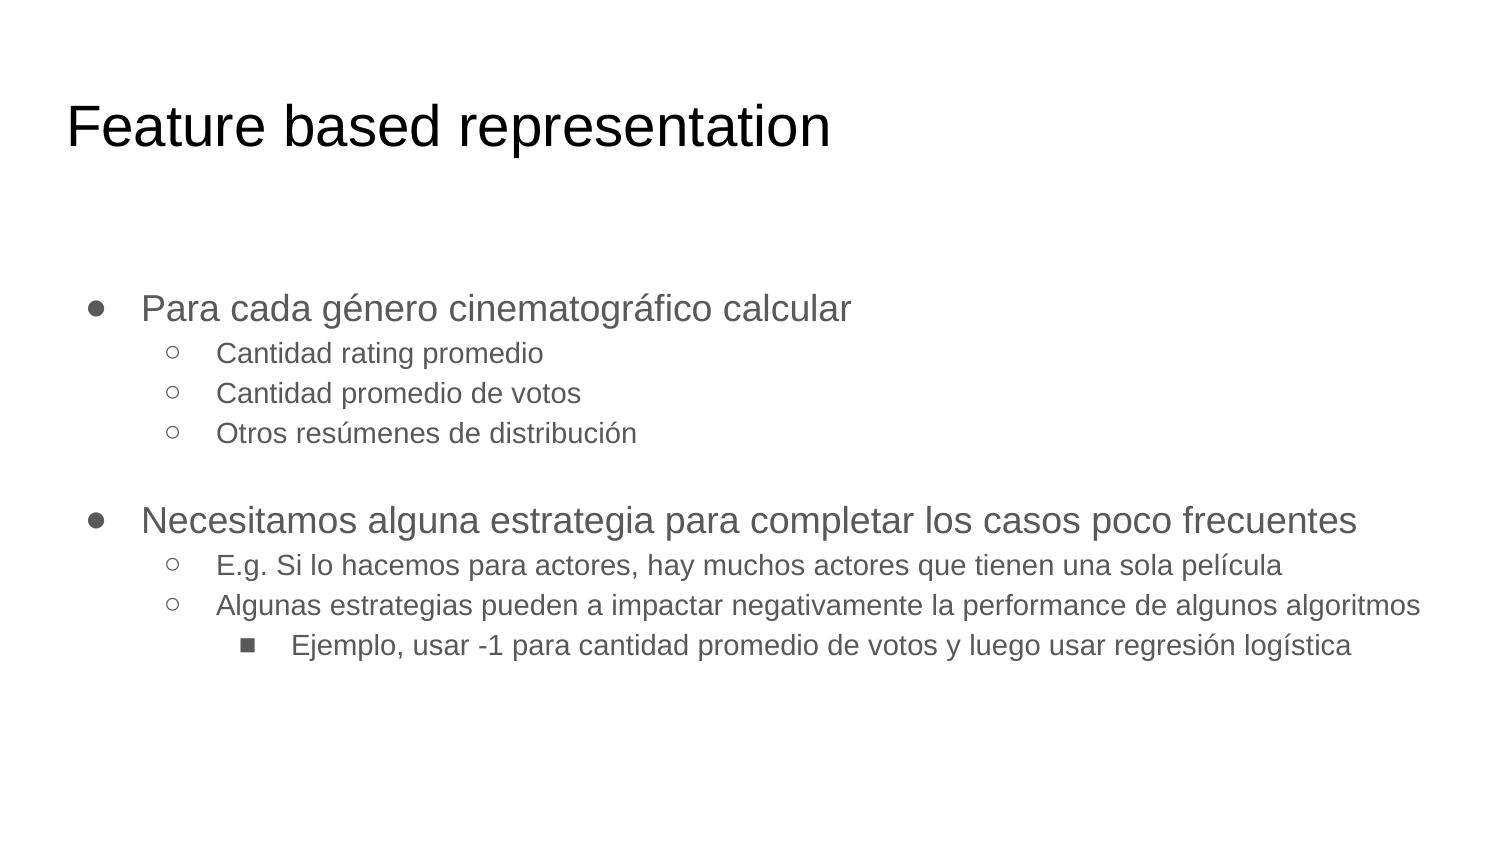

# Feature based representation
Para cada género cinematográfico calcular
Cantidad rating promedio
Cantidad promedio de votos
Otros resúmenes de distribución
Necesitamos alguna estrategia para completar los casos poco frecuentes
E.g. Si lo hacemos para actores, hay muchos actores que tienen una sola película
Algunas estrategias pueden a impactar negativamente la performance de algunos algoritmos
Ejemplo, usar -1 para cantidad promedio de votos y luego usar regresión logística